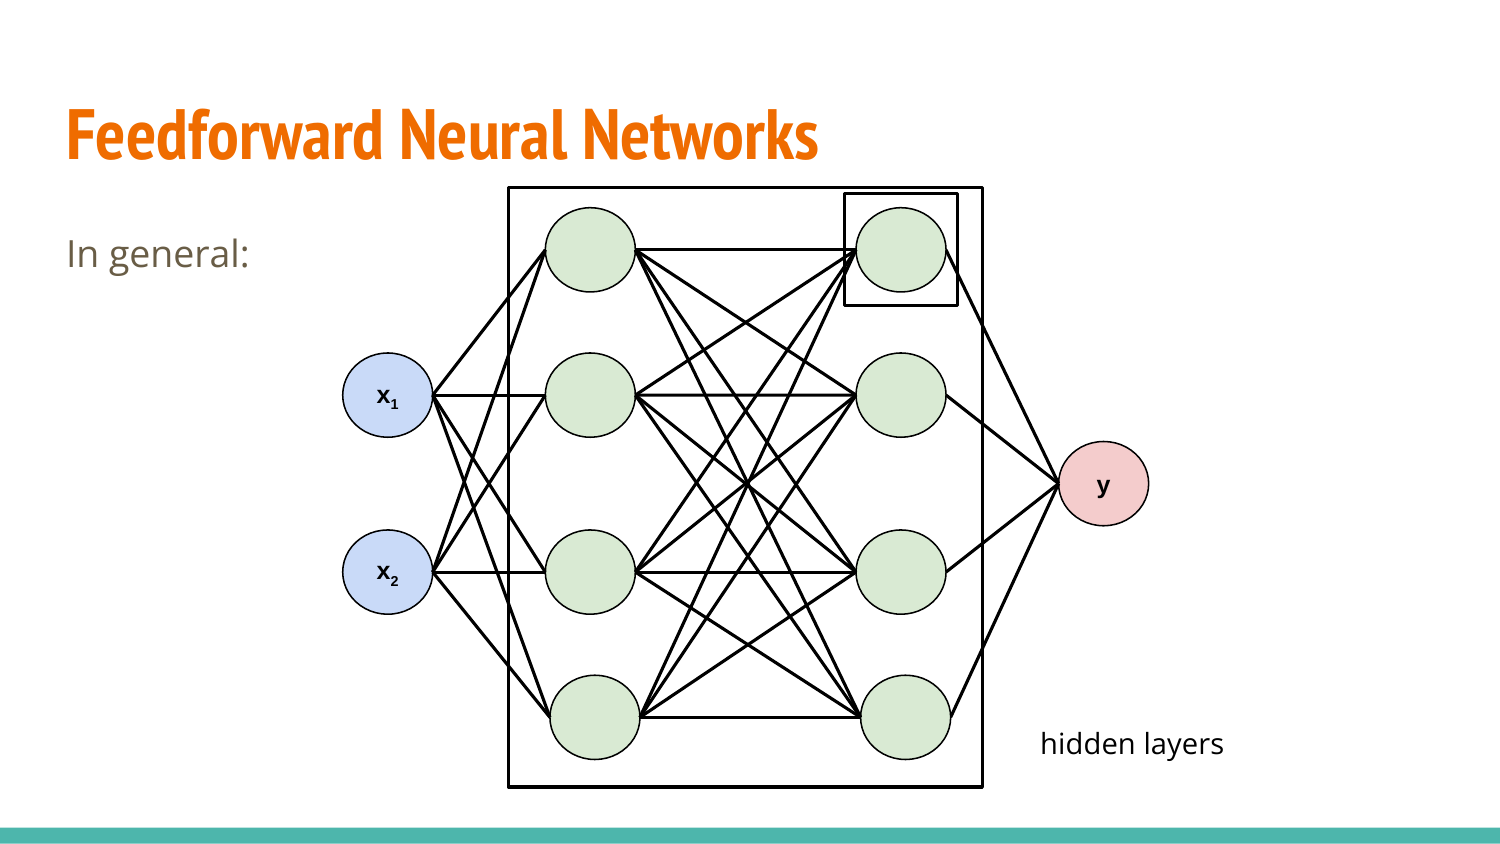

# Feedforward Neural Networks

In general:

x1

y

x2

hidden layers